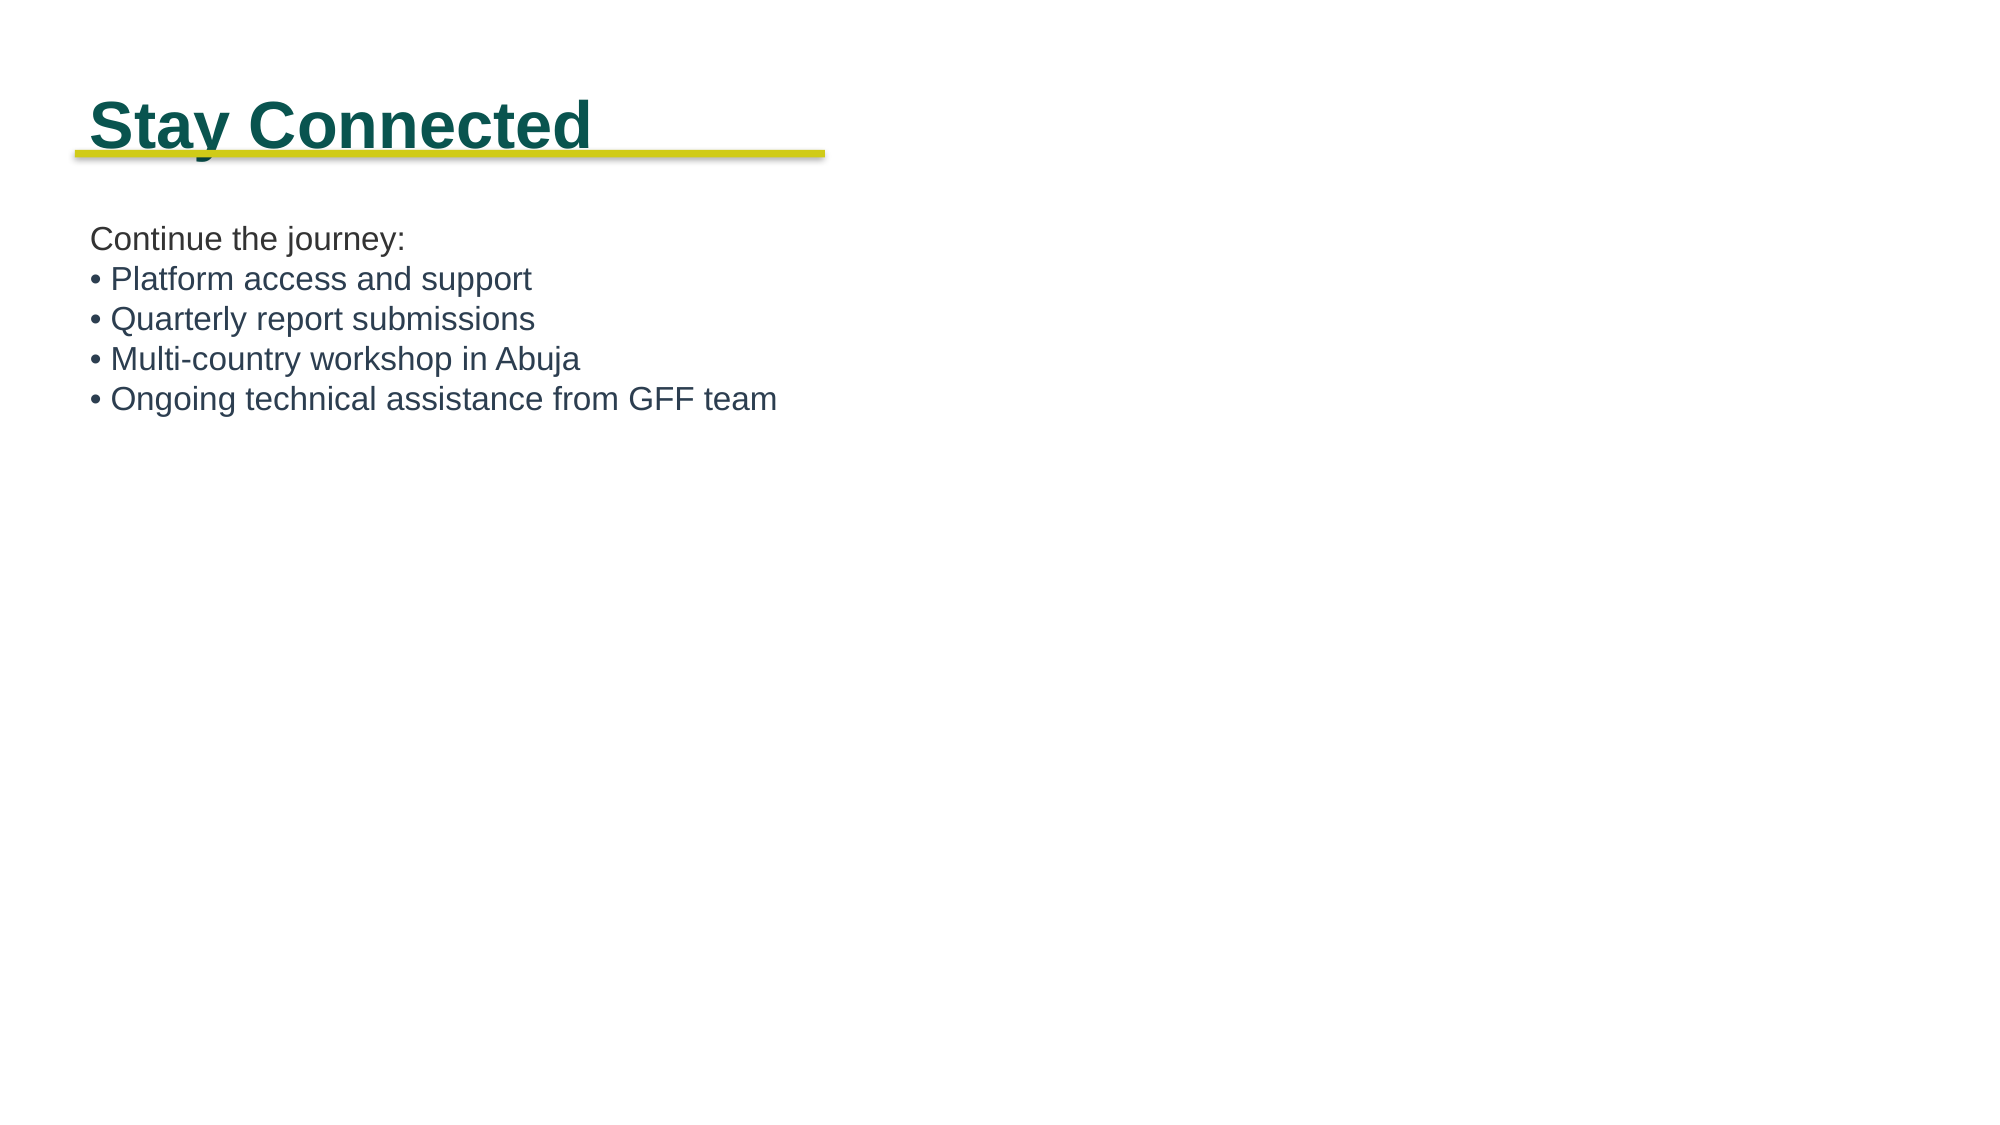

Stay Connected

Continue the journey:
• Platform access and support
• Quarterly report submissions
• Multi-country workshop in Abuja
• Ongoing technical assistance from GFF team